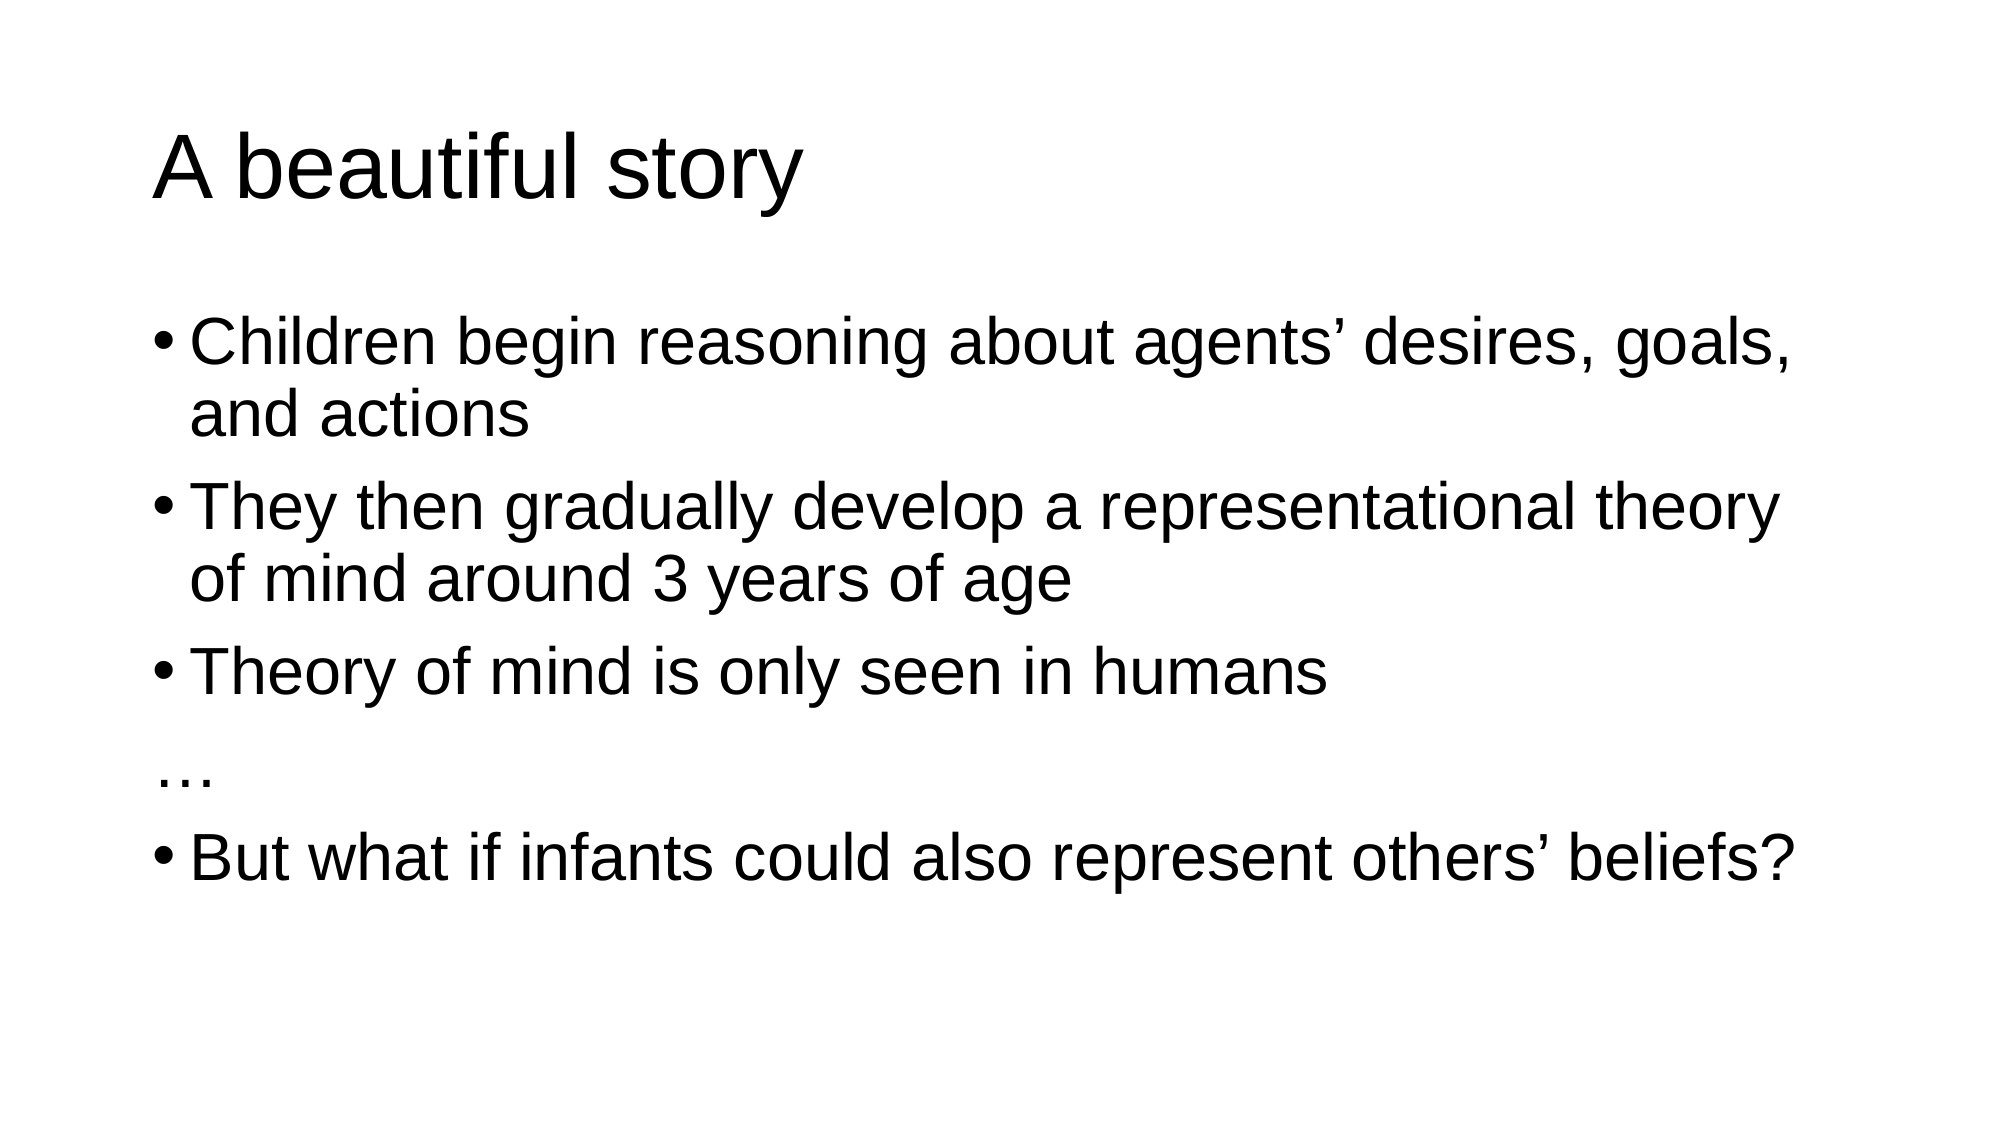

# A beautiful story
Children begin reasoning about agents’ desires, goals, and actions
They then gradually develop a representational theory of mind around 3 years of age
Theory of mind is only seen in humans
…
But what if infants could also represent others’ beliefs?